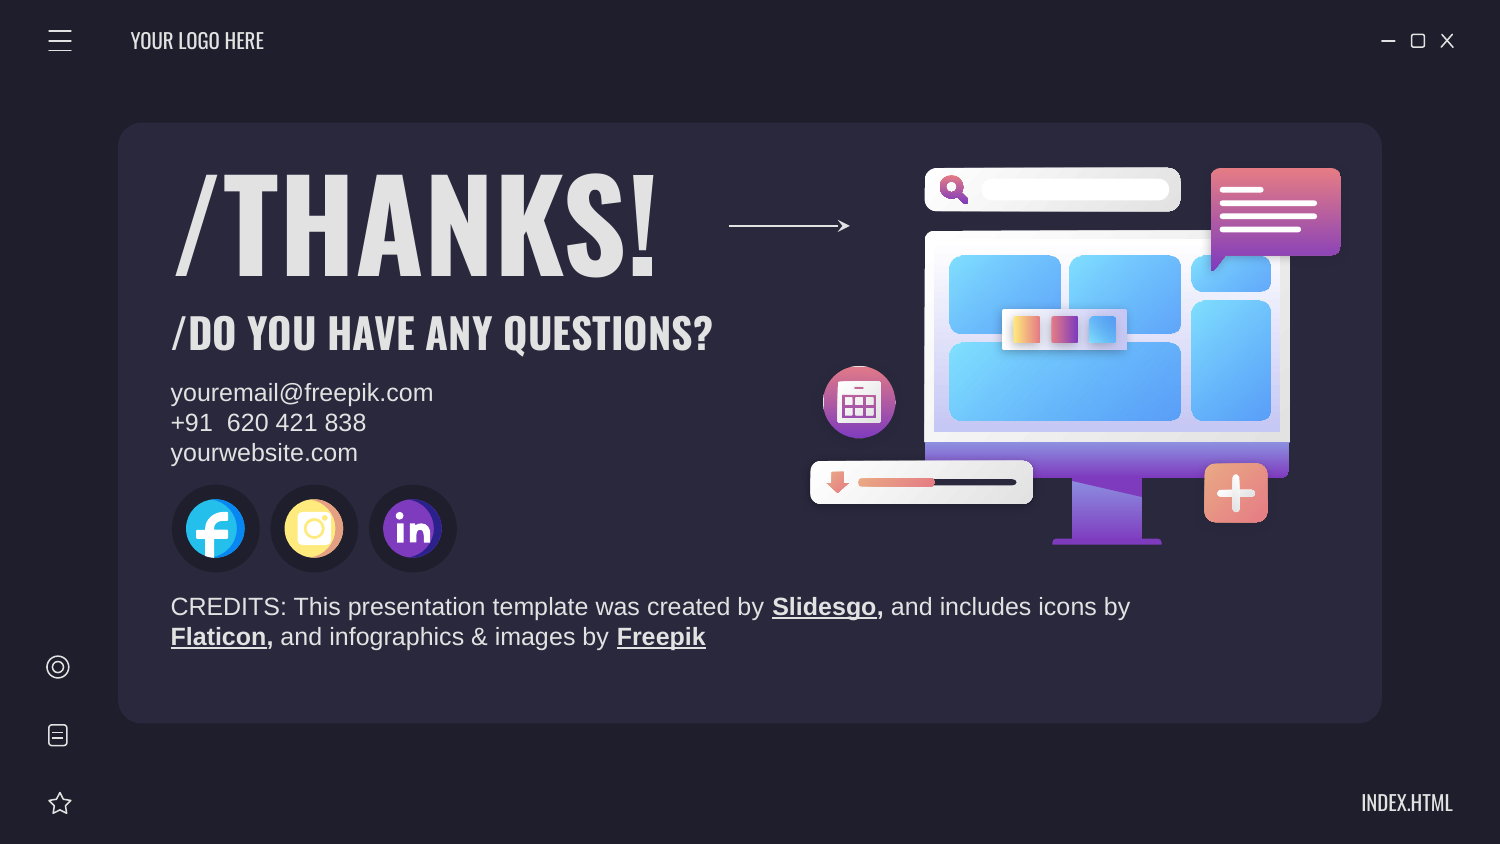

YOUR LOGO HERE

# /THANKS!

/DO YOU HAVE ANY QUESTIONS?

youremail@freepik.com
+91  620 421 838
yourwebsite.com

INDEX.HTML